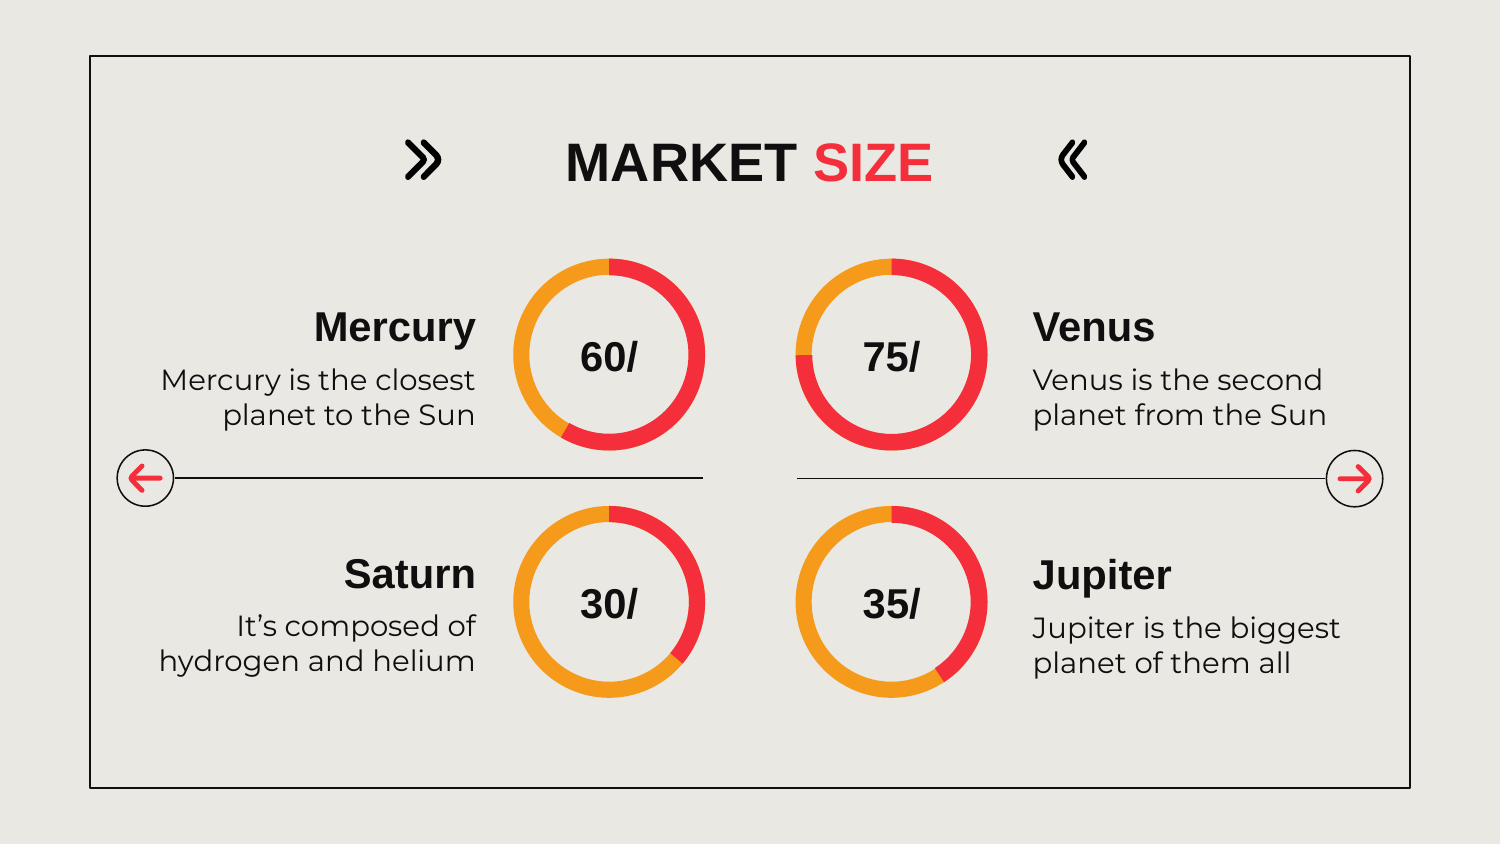

MARKET SIZE

Mercury
Venus
75/
# 60/
Mercury is the closest planet to the Sun
Venus is the second planet from the Sun

Saturn
Jupiter
30/
35/
It’s composed of hydrogen and helium
Jupiter is the biggest planet of them all